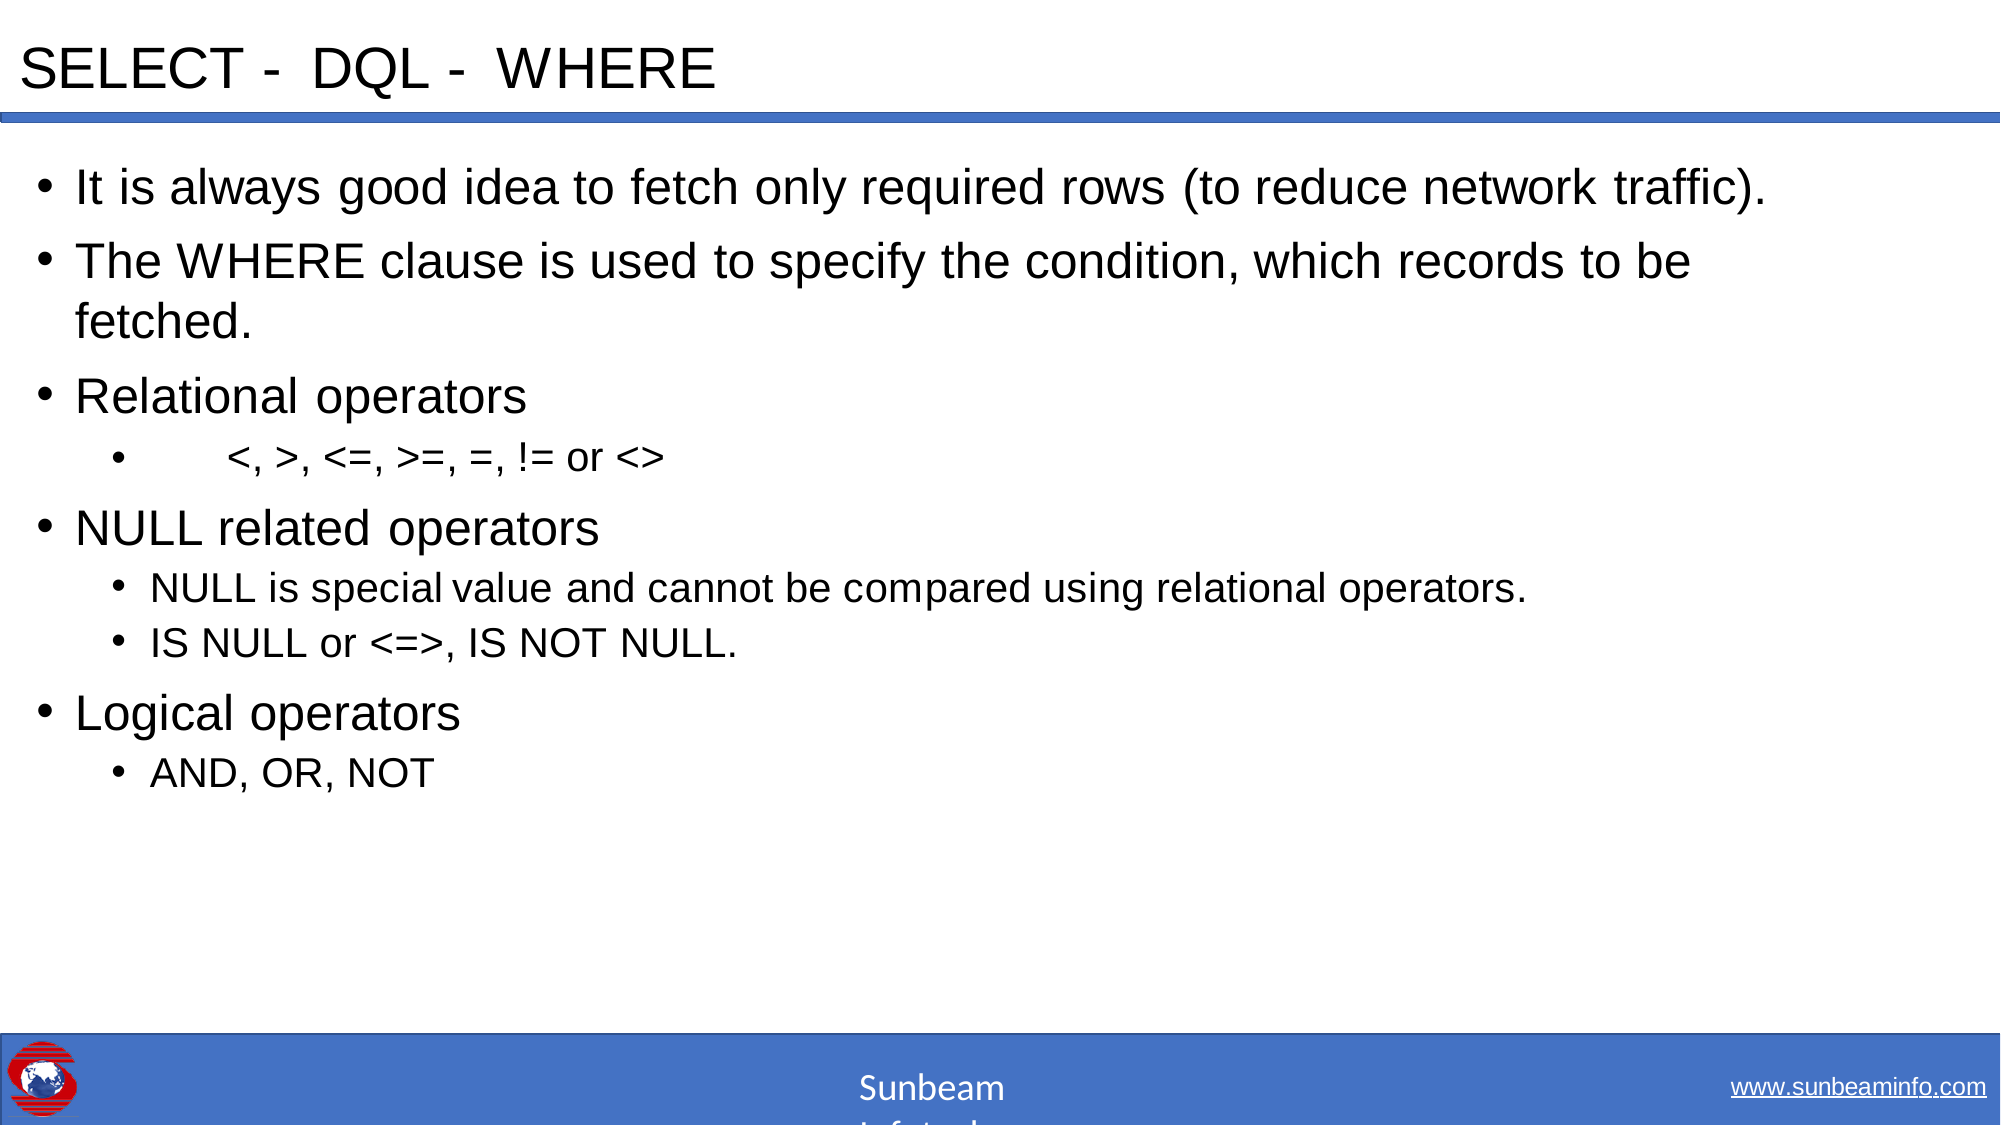

# SELECT - DQL - WHERE

It is always good idea to fetch only required rows (to reduce network traffic).
The WHERE clause is used to specify the condition, which records to be fetched.
Relational operators
•	<, >, <=, >=, =, != or <>
NULL related operators
NULL is special value and cannot be compared using relational operators.
IS NULL or <=>, IS NOT NULL.
Logical operators
AND, OR, NOT
Sunbeam Infotech
www.sunbeaminfo.com